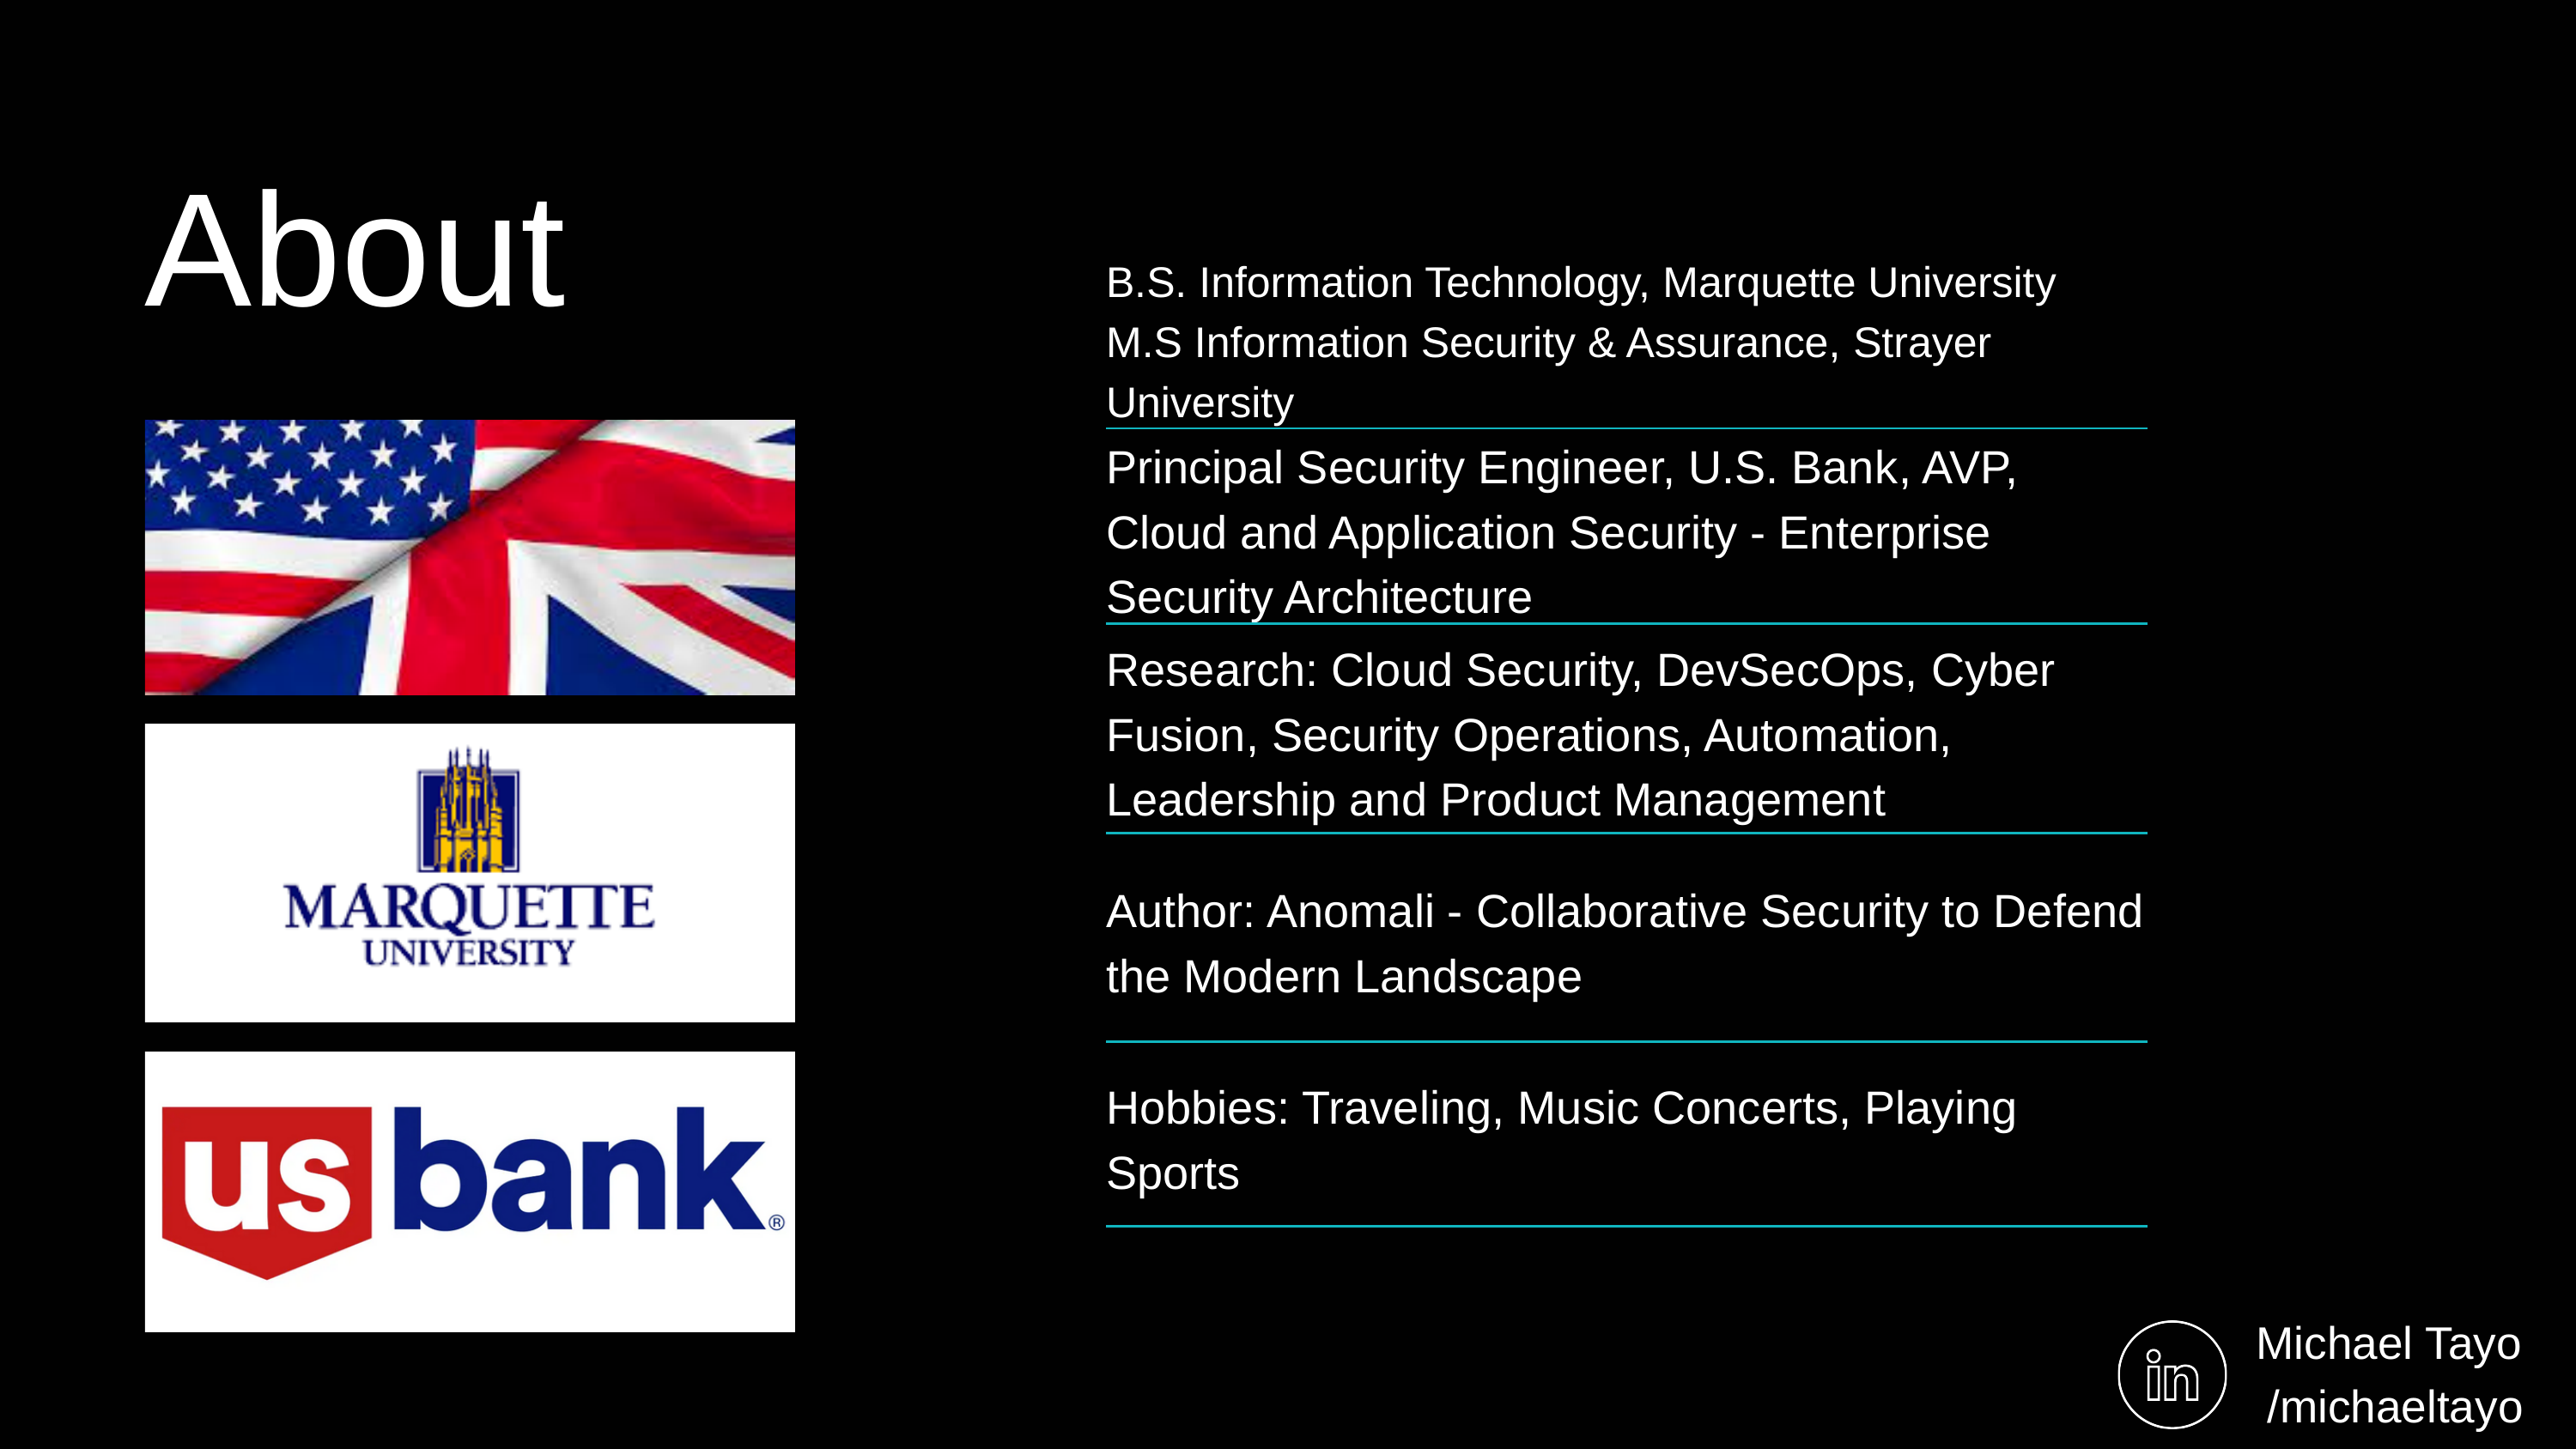

About
| B.S. Information Technology, Marquette University M.S Information Security & Assurance, Strayer University |
| --- |
| Principal Security Engineer, U.S. Bank, AVP, Cloud and Application Security - Enterprise Security Architecture |
| Research: Cloud Security, DevSecOps, Cyber Fusion, Security Operations, Automation, Leadership and Product Management |
| Author: Anomali - Collaborative Security to Defend the Modern Landscape |
| Hobbies: Traveling, Music Concerts, Playing Sports |

Michael Tayo
/michaeltayo